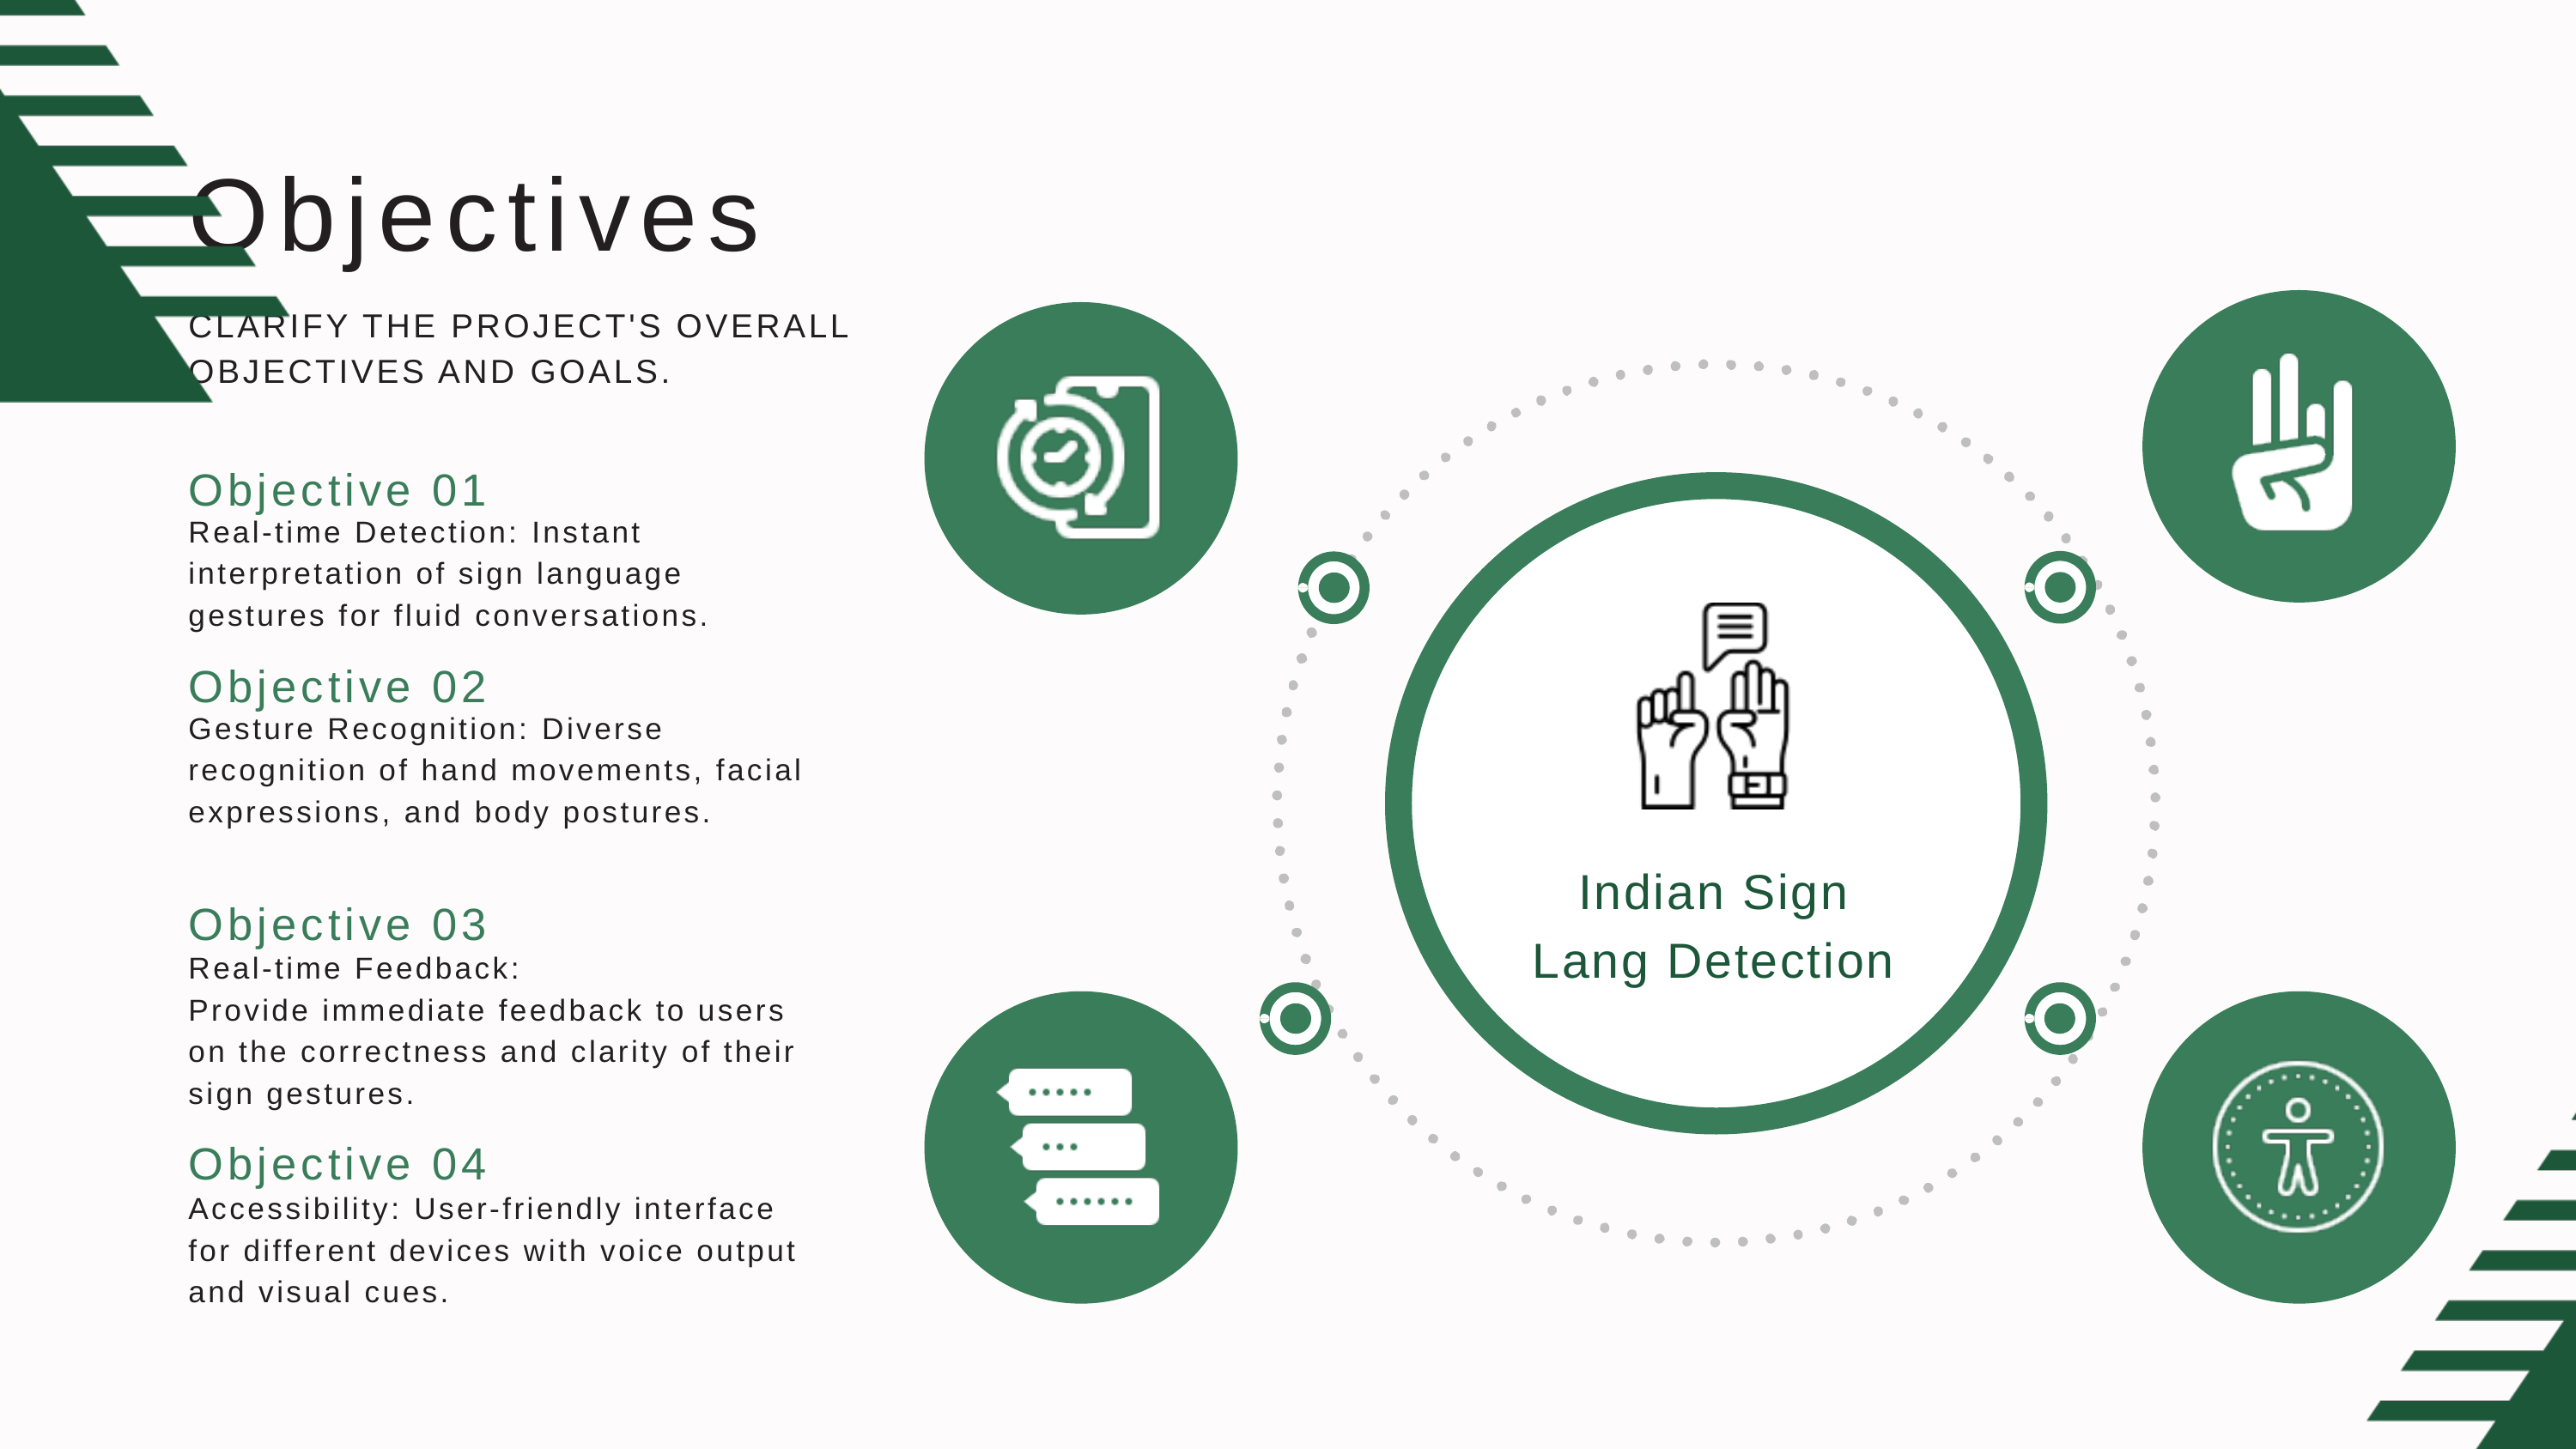

Objectives

CLARIFY THE PROJECT'S OVERALL OBJECTIVES AND GOALS.

Objective 01

Real-time Detection: Instant interpretation of sign language gestures for fluid conversations.

Indian Sign
Lang Detection
Objective 02
Gesture Recognition: Diverse recognition of hand movements, facial expressions, and body postures.
Objective 03
Real-time Feedback:
Provide immediate feedback to users on the correctness and clarity of their sign gestures.

Objective 04
Accessibility: User-friendly interface for different devices with voice output and visual cues.